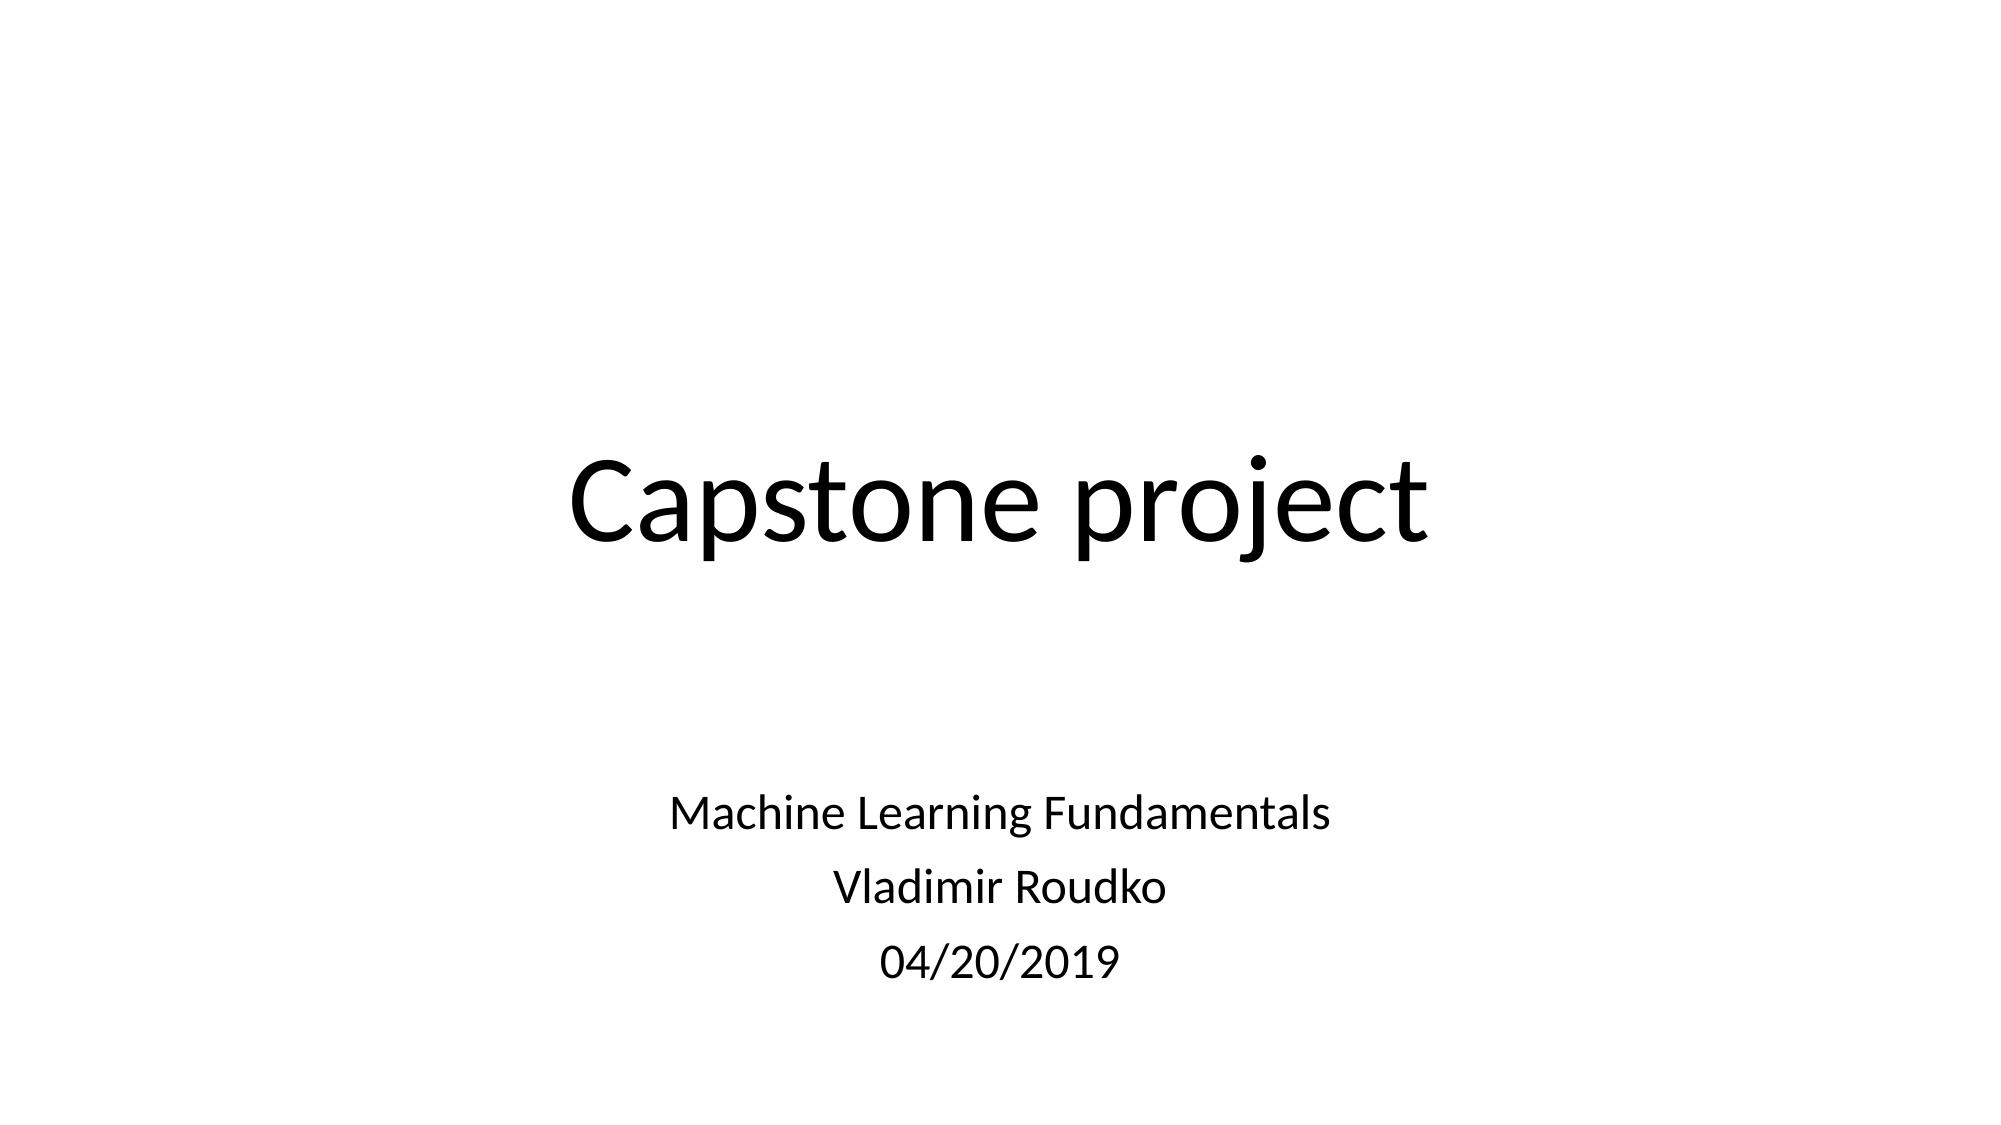

# Capstone project
Machine Learning Fundamentals
Vladimir Roudko
04/20/2019